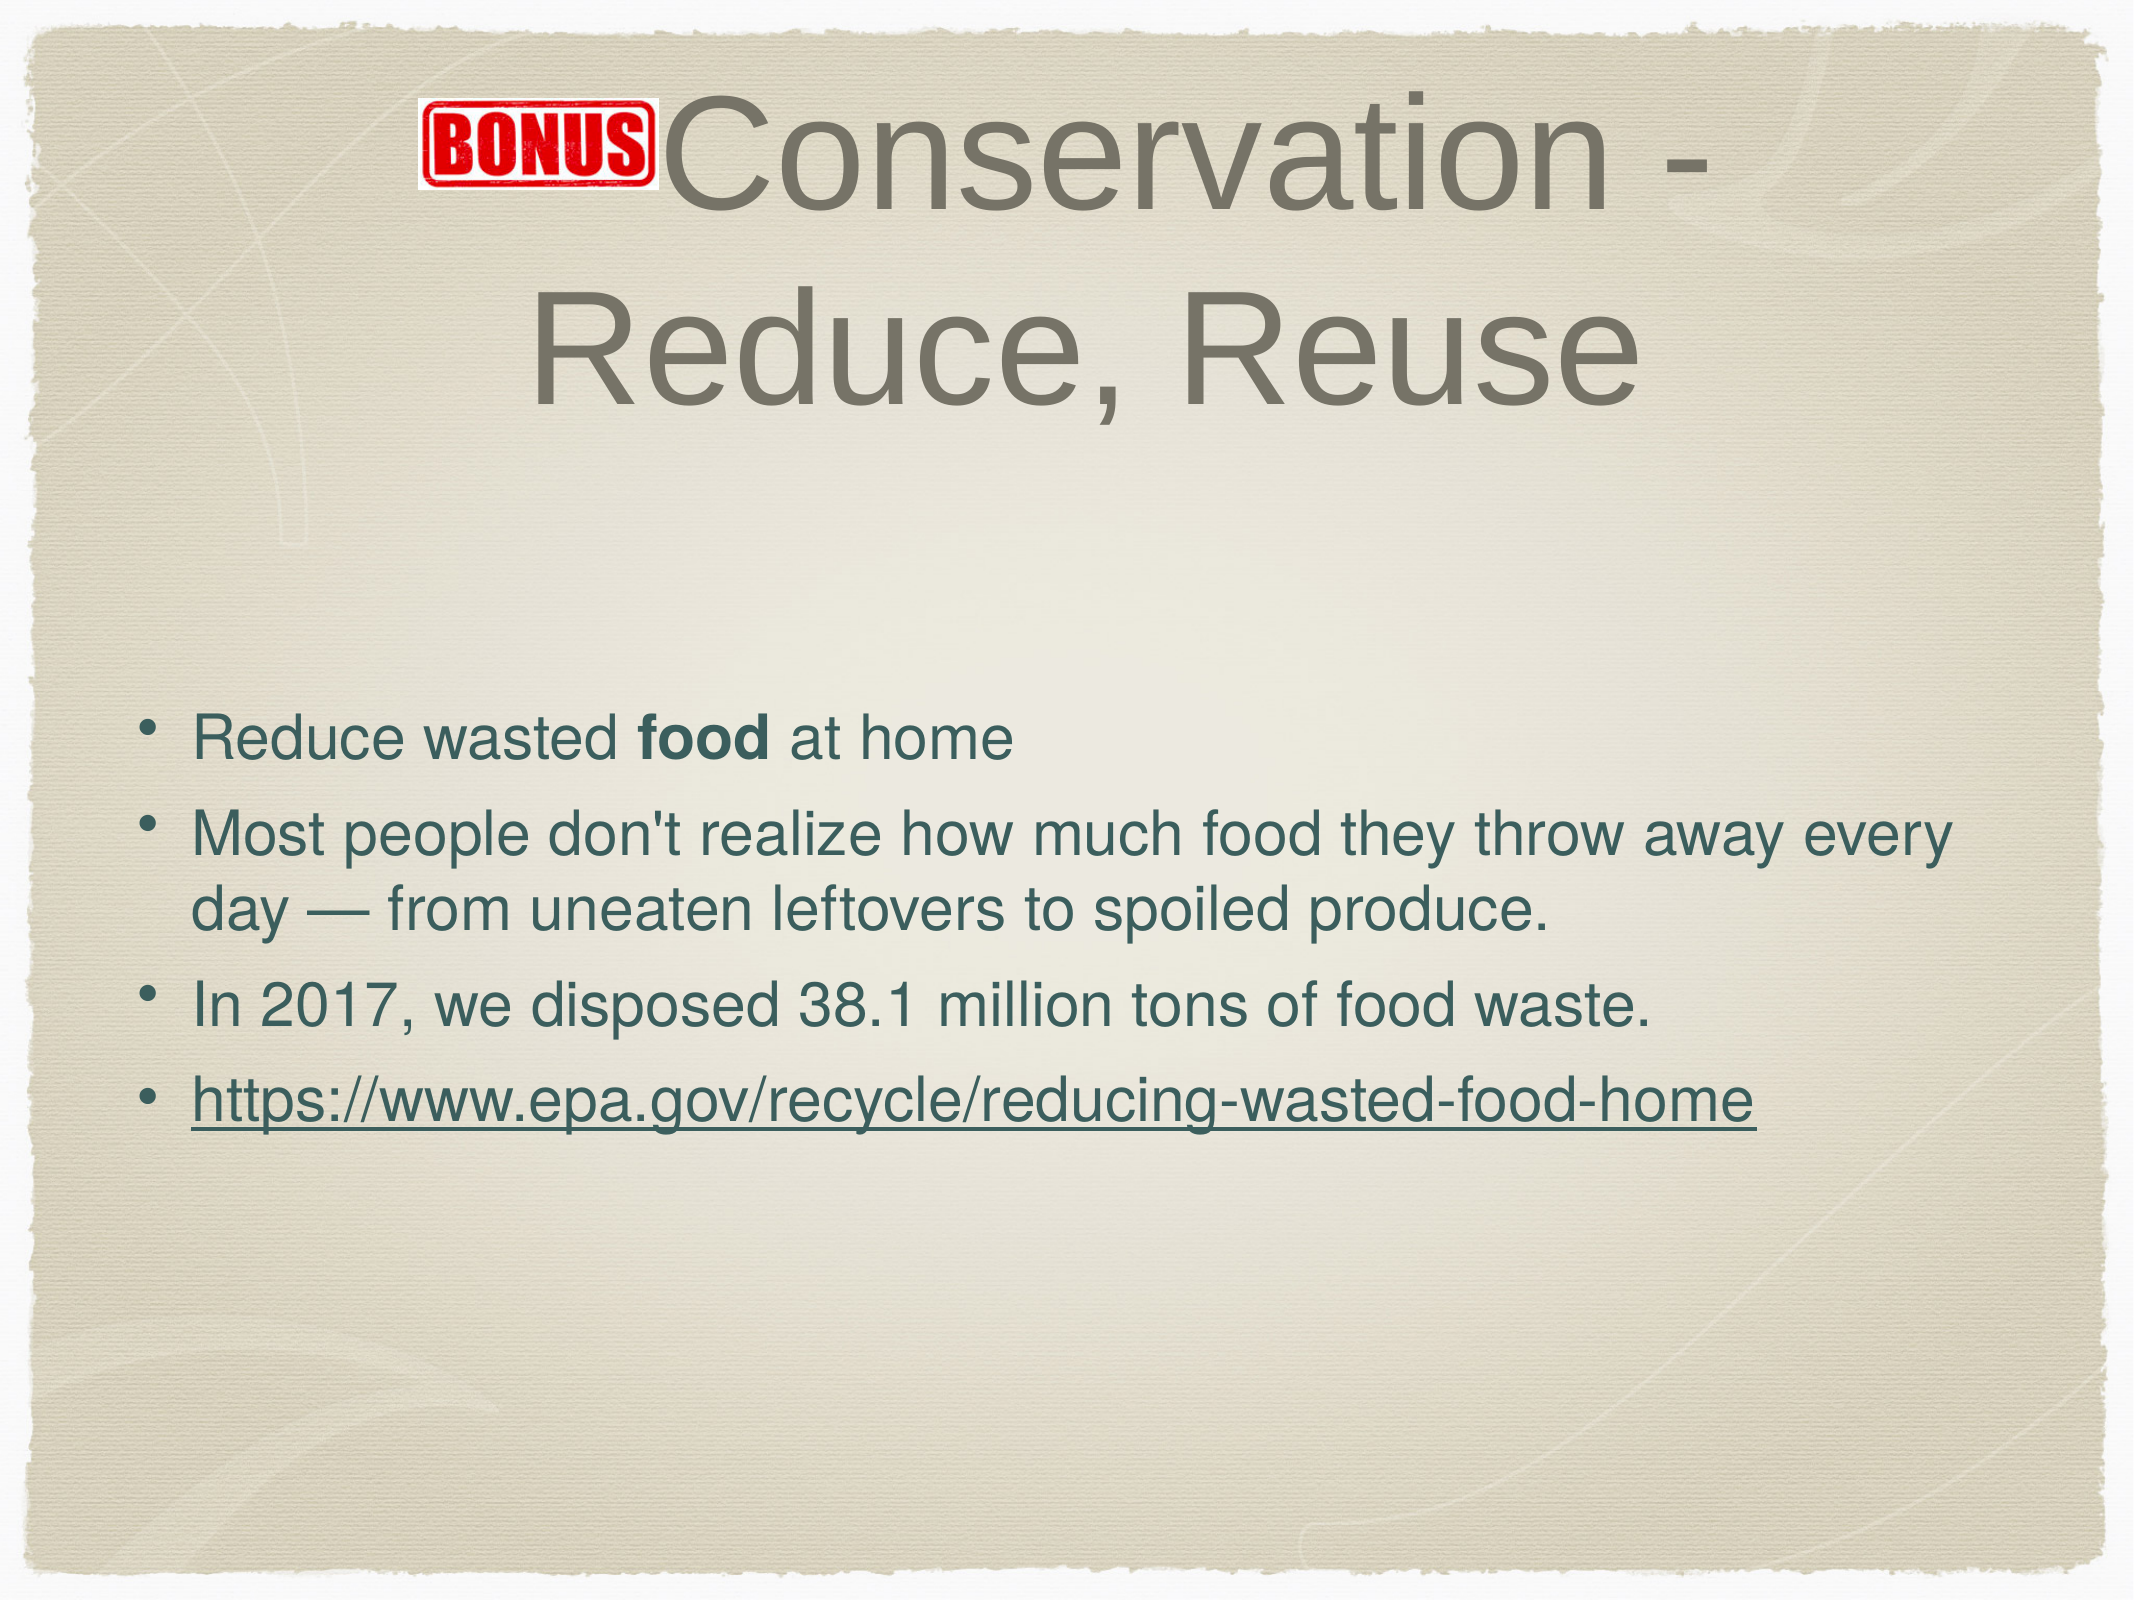

# Conservation - Reduce, Reuse
Reduce wasted food at home
Most people don't realize how much food they throw away every day — from uneaten leftovers to spoiled produce.
In 2017, we disposed 38.1 million tons of food waste.
https://www.epa.gov/recycle/reducing-wasted-food-home